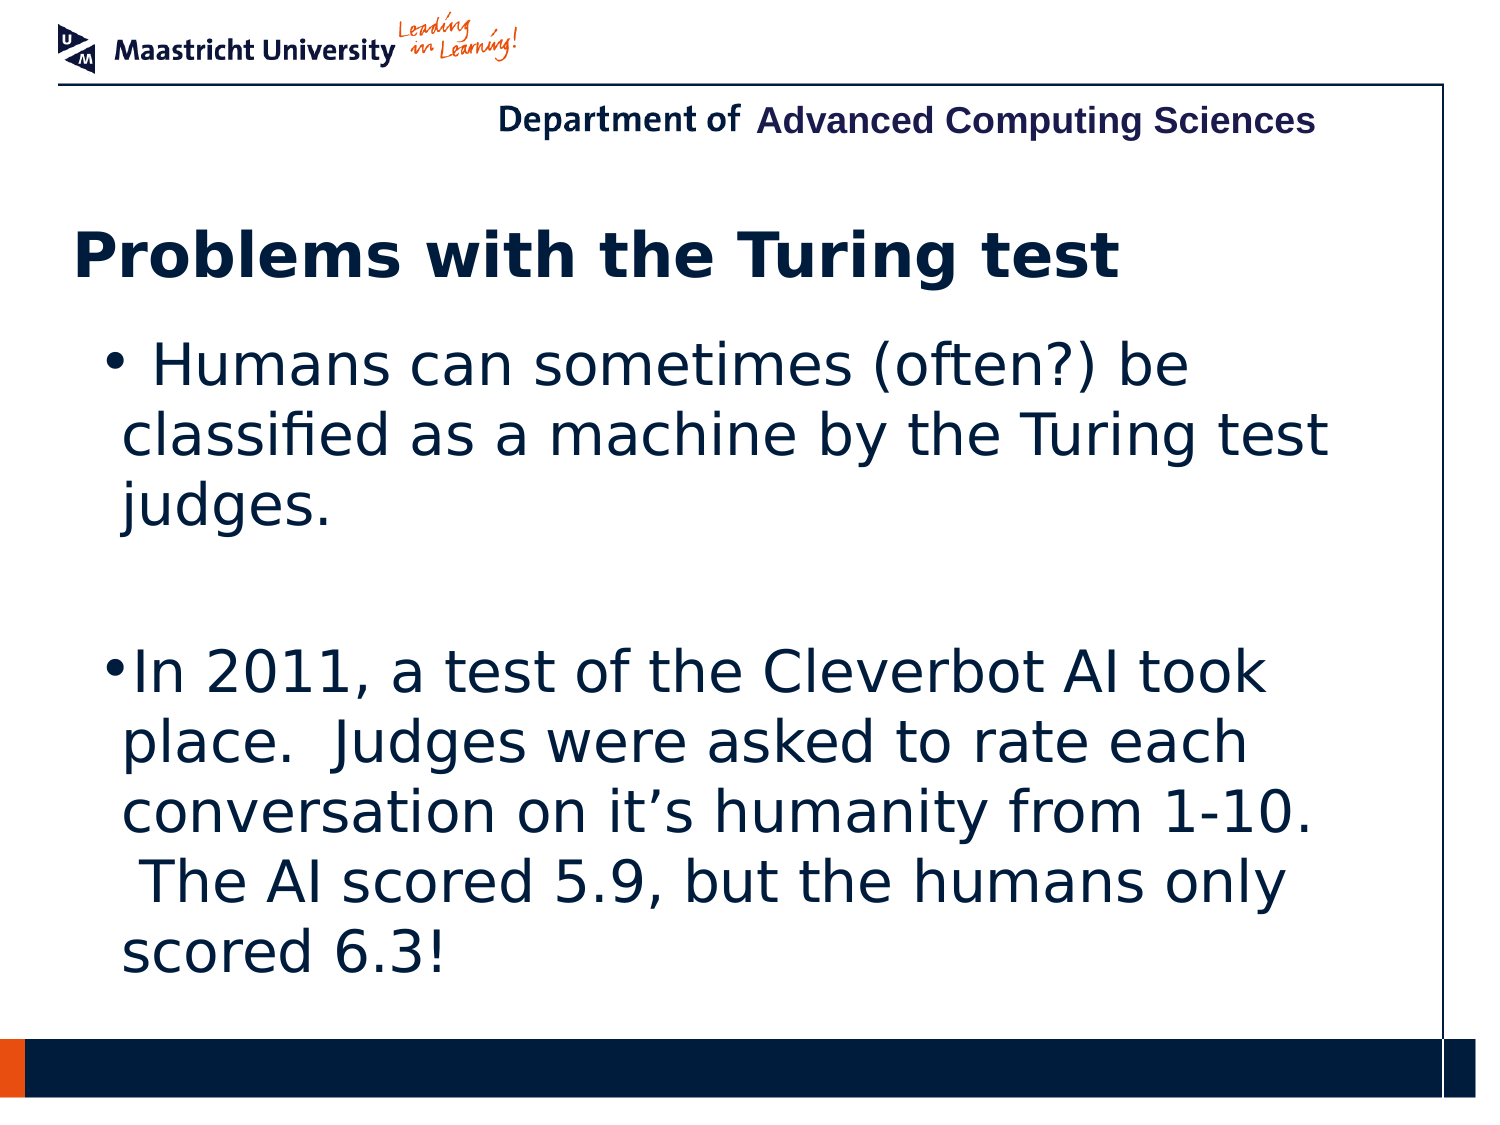

# Problems with the Turing test
 Humans can sometimes (often?) be classified as a machine by the Turing test judges.

In 2011, a test of the Cleverbot AI took place.  Judges were asked to rate each conversation on it’s humanity from 1-10.  The AI scored 5.9, but the humans only scored 6.3!